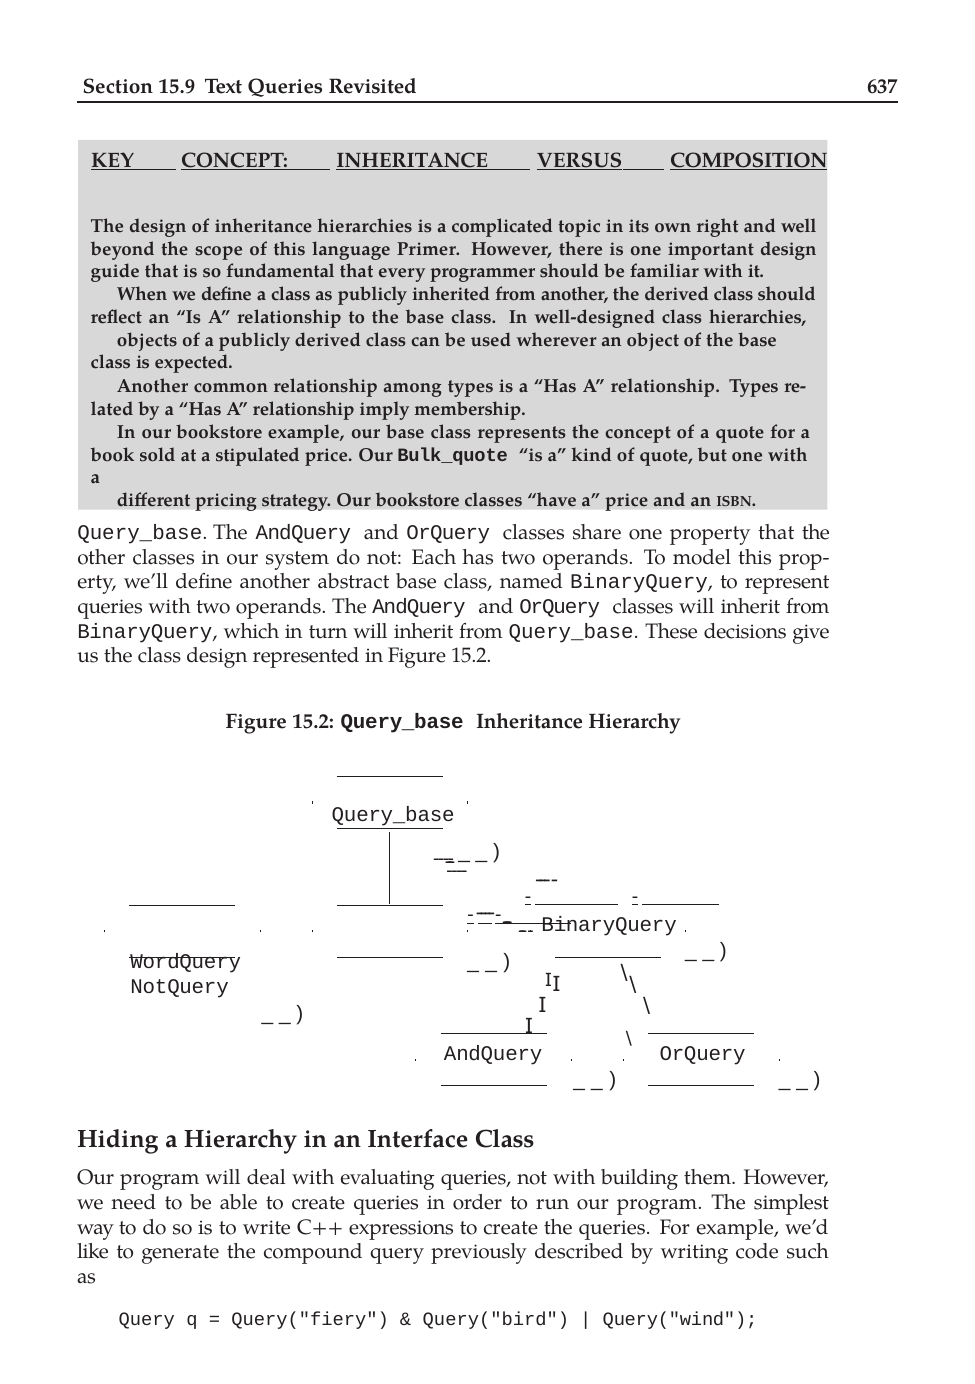

Section 15.9 Text Queries Revisited
637

Key Concept: Inheritance versus Composition
The design of inheritance hierarchies is a complicated topic in its own right and well beyond the scope of this language Primer. However, there is one important design guide that is so fundamental that every programmer should be familiar with it.
When we define a class as publicly inherited from another, the derived class should reflect an “Is A” relationship to the base class. In well-designed class hierarchies,
objects of a publicly derived class can be used wherever an object of the base class is expected.
Another common relationship among types is a “Has A” relationship. Types re- lated by a “Has A” relationship imply membership.
In our bookstore example, our base class represents the concept of a quote for a book sold at a stipulated price. Our Bulk_quote “is a” kind of quote, but one with a
different pricing strategy. Our bookstore classes “have a” price and an ISBN.
Query_base. The AndQuery and OrQuery classes share one property that the other classes in our system do not: Each has two operands. To model this prop- erty, we’ll define another abstract base class, named BinaryQuery, to represent queries with two operands. The AndQuery and OrQuery classes will inherit from BinaryQuery, which in turn will inherit from Query_base. These decisions give us the class design represented in Figure 15.2.

Figure 15.2: Query_base Inheritance Hierarchy

Query_base
	---- ---- ---- __)
	---- ---- ----

WordQuery	NotQuery
	__)
----
    -     -     -  -

BinaryQuery

__)  I
__)
\

I
\
I I
\

    \

__)

AndQuery
OrQuery

	__)

Hiding a Hierarchy in an Interface Class
Our program will deal with evaluating queries, not with building them. However, we need to be able to create queries in order to run our program. The simplest way to do so is to write C++ expressions to create the queries. For example, we’d like to generate the compound query previously described by writing code such as
Query q = Query("fiery") & Query("bird") | Query("wind");